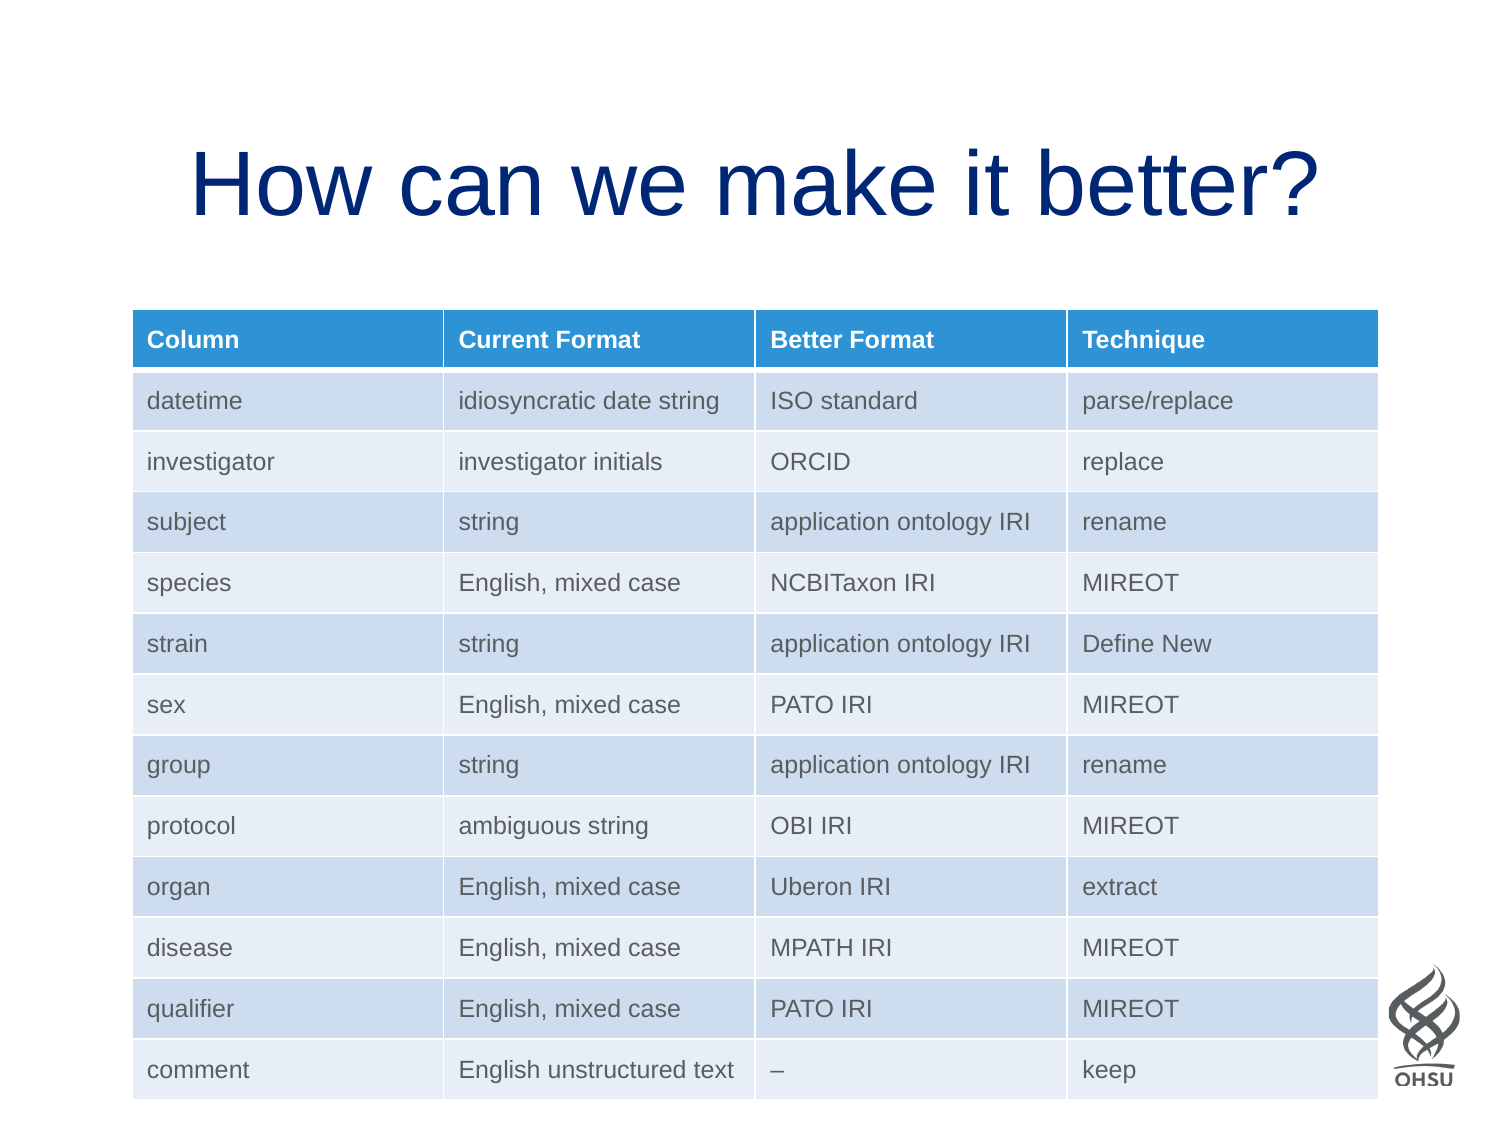

# How can we make it better?
| Column | Current Format | Better Format | Technique |
| --- | --- | --- | --- |
| datetime | idiosyncratic date string | ISO standard | parse/replace |
| investigator | investigator initials | ORCID | replace |
| subject | string | application ontology IRI | rename |
| species | English, mixed case | NCBITaxon IRI | MIREOT |
| strain | string | application ontology IRI | Define New |
| sex | English, mixed case | PATO IRI | MIREOT |
| group | string | application ontology IRI | rename |
| protocol | ambiguous string | OBI IRI | MIREOT |
| organ | English, mixed case | Uberon IRI | extract |
| disease | English, mixed case | MPATH IRI | MIREOT |
| qualifier | English, mixed case | PATO IRI | MIREOT |
| comment | English unstructured text | – | keep |